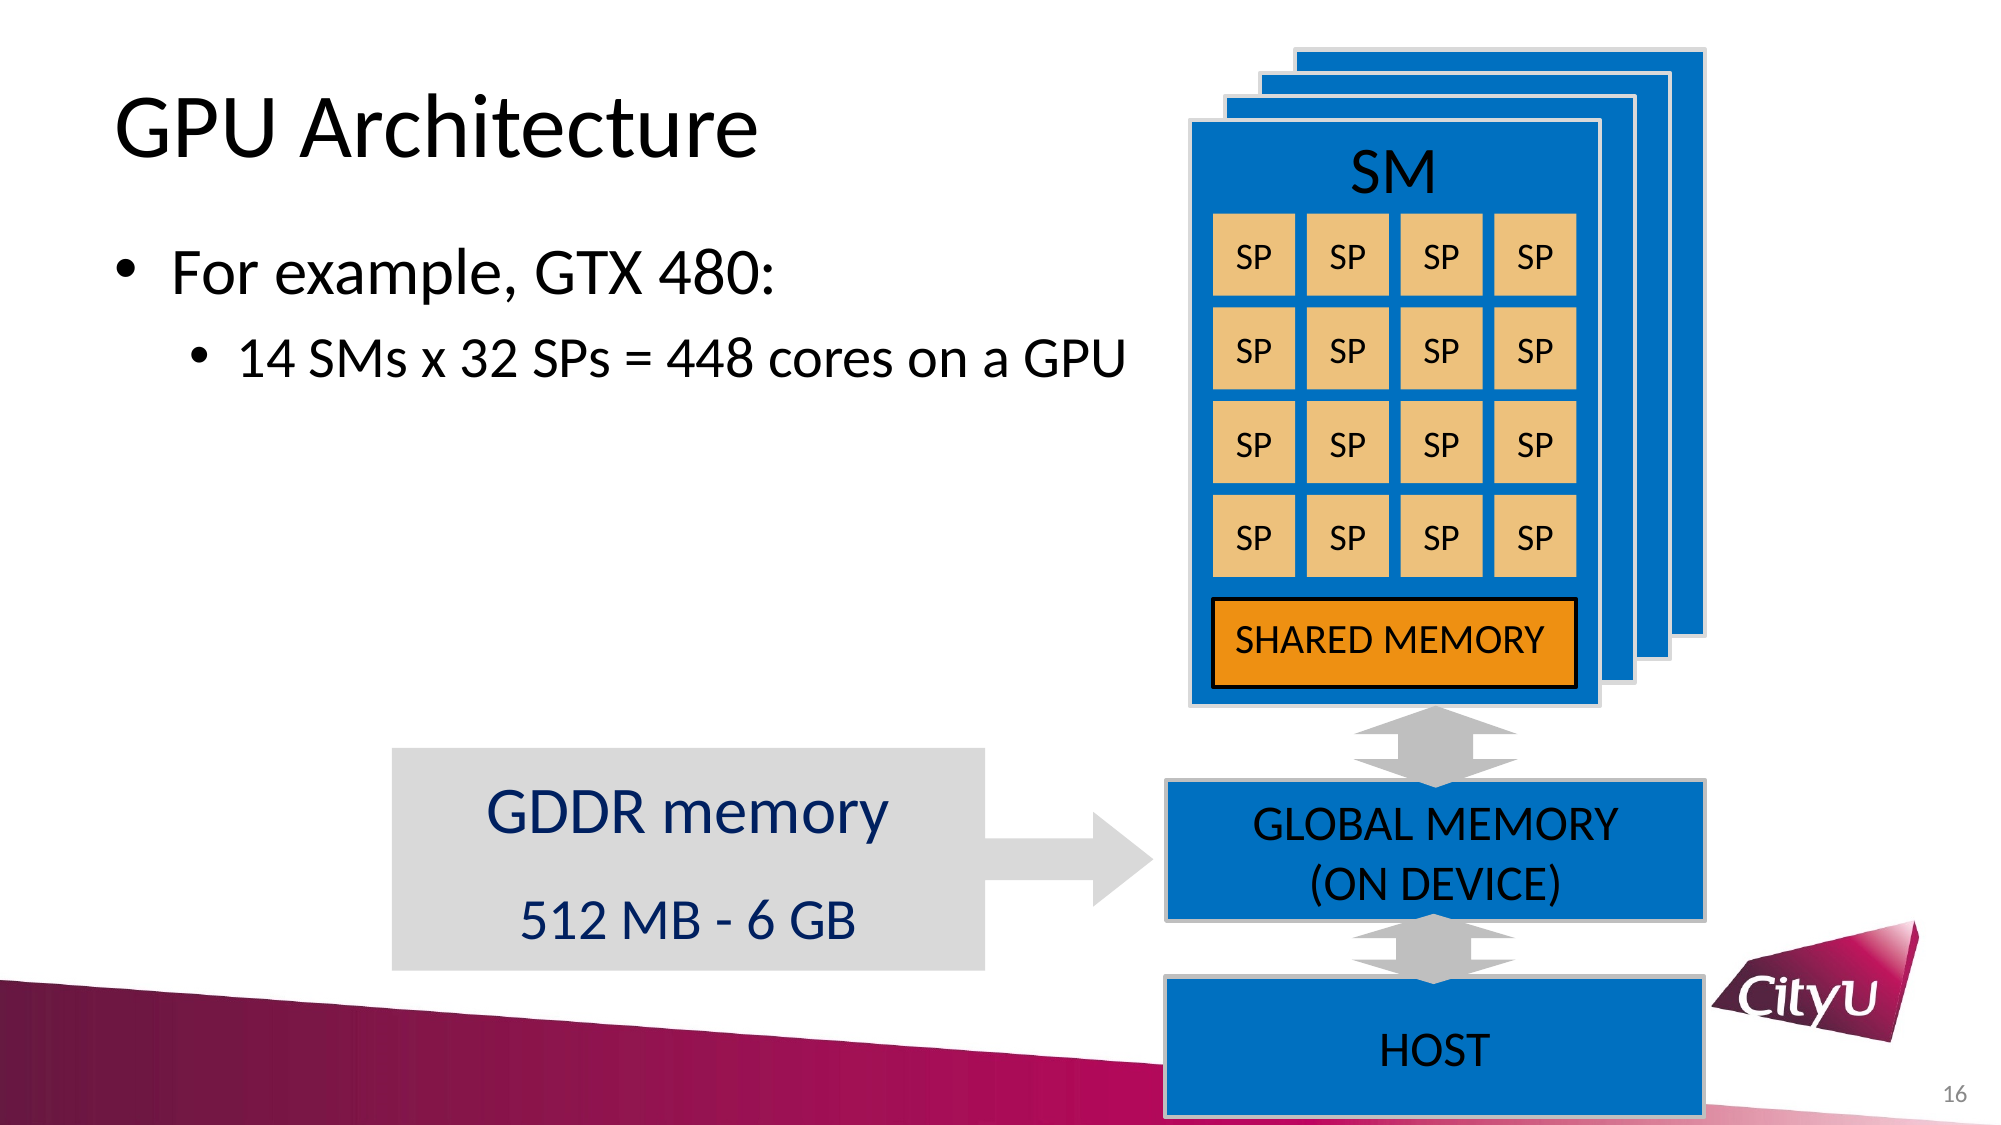

# GPU Architecture

SM
SP
SP
SP
SP
For example, GTX 480:
14 SMs x 32 SPs = 448 cores on a GPU

SP
SP
SP
SP
SP
SP
SP
SP
SP
SP
SP
SP
SHARED MEMORY

GDDR memory

512 MB - 6 GB
GLOBAL MEMORY
(ON DEVICE)

HOST
16